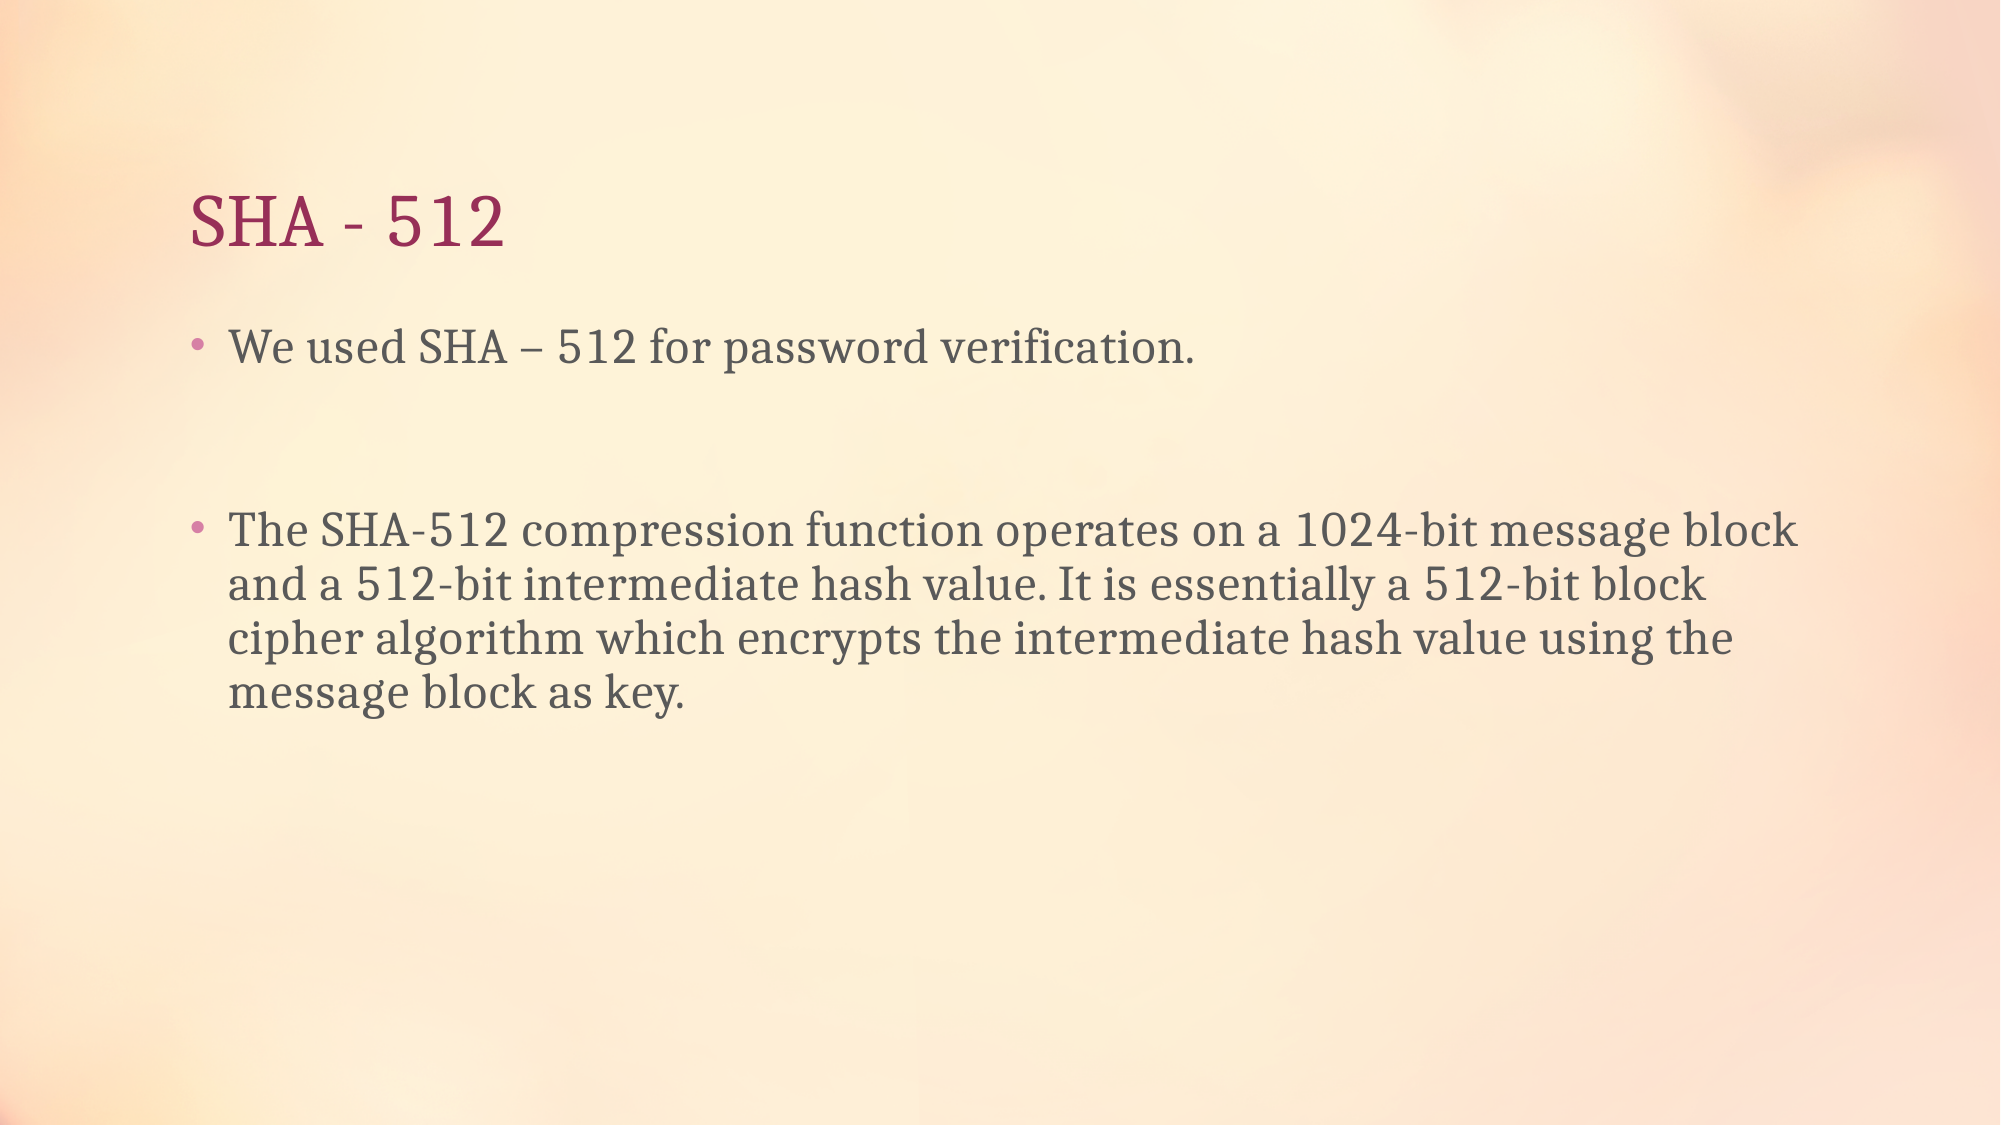

# SHA - 512
We used SHA – 512 for password verification.

The SHA-512 compression function operates on a 1024-bit message block and a 512-bit intermediate hash value. It is essentially a 512-bit block cipher algorithm which encrypts the intermediate hash value using the message block as key.